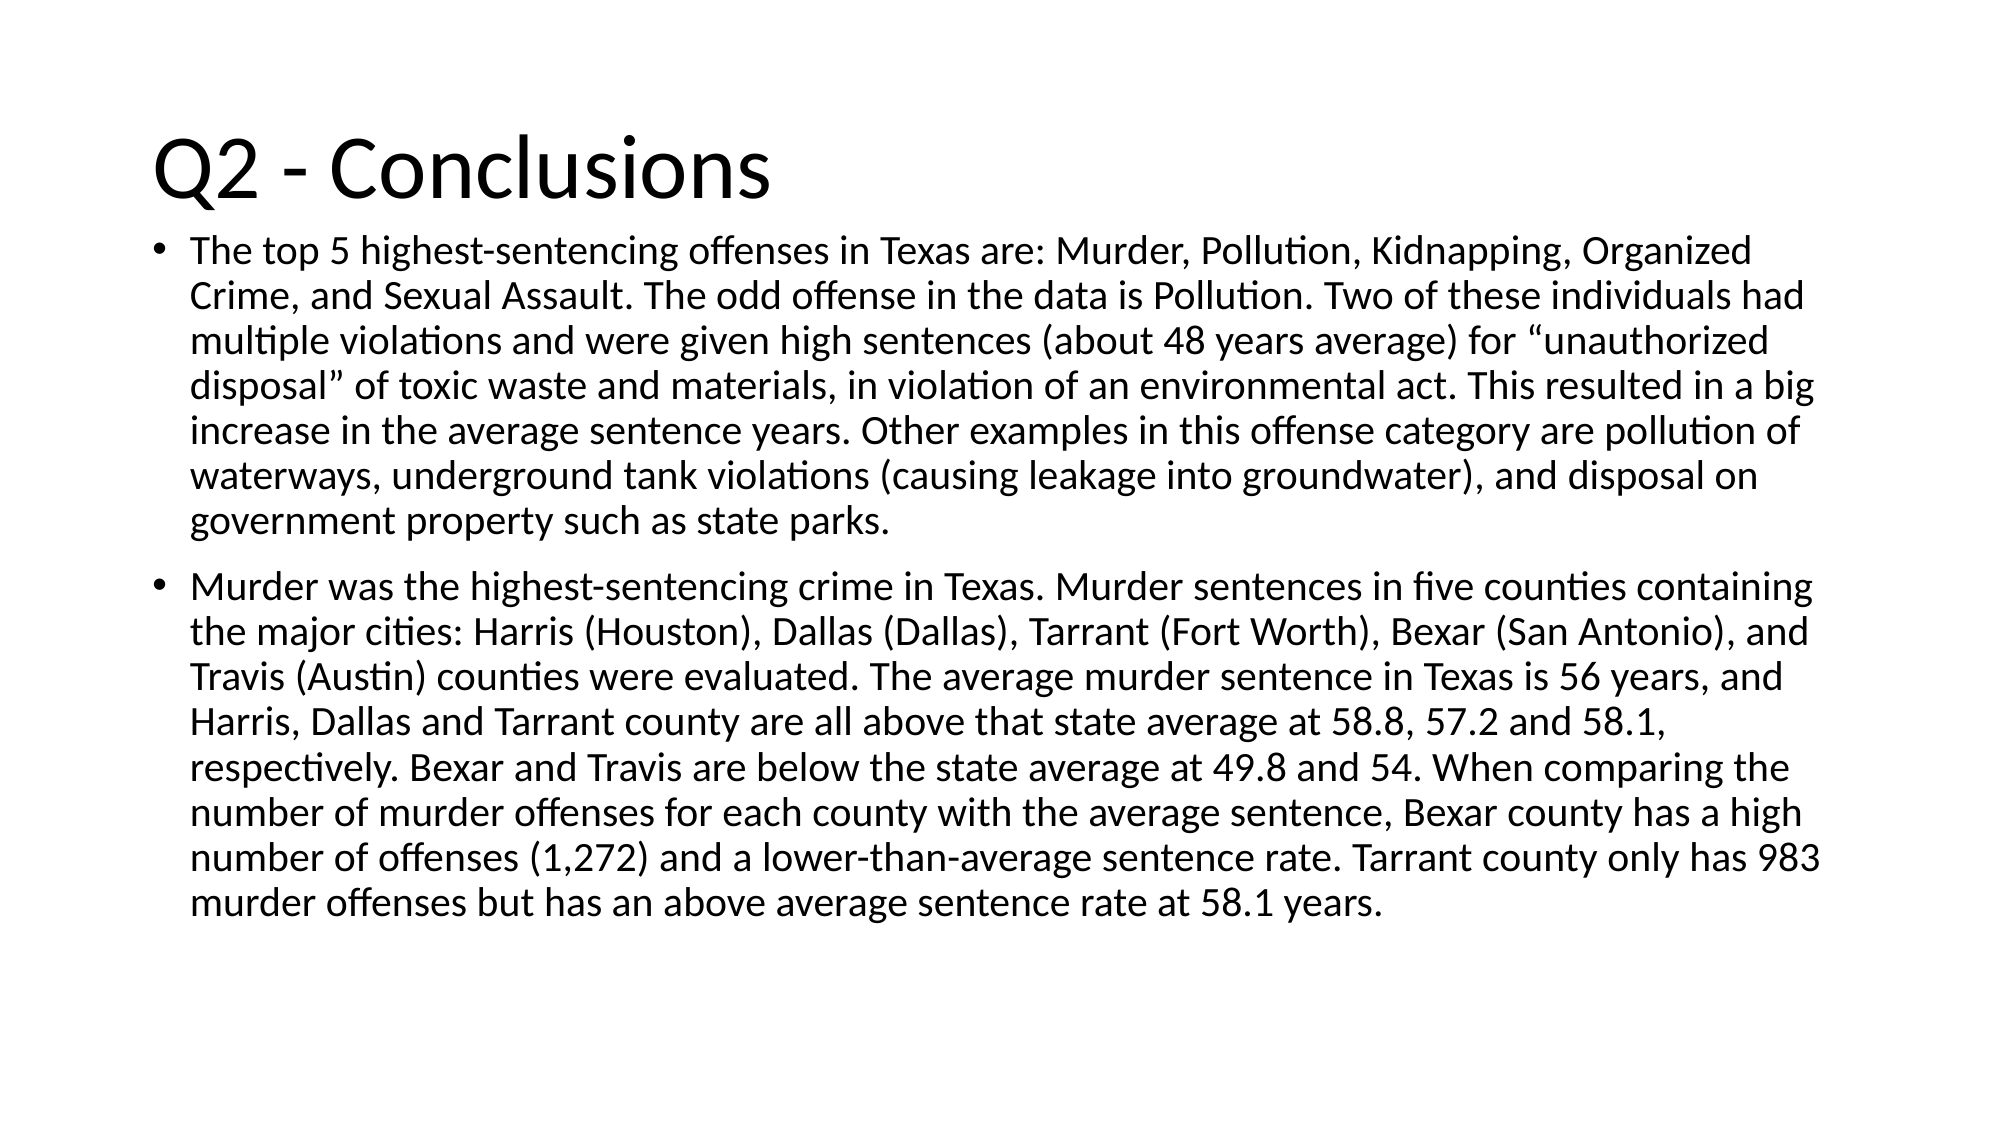

# Q2 - Conclusions
The top 5 highest-sentencing offenses in Texas are: Murder, Pollution, Kidnapping, Organized Crime, and Sexual Assault. The odd offense in the data is Pollution. Two of these individuals had multiple violations and were given high sentences (about 48 years average) for “unauthorized disposal” of toxic waste and materials, in violation of an environmental act. This resulted in a big increase in the average sentence years. Other examples in this offense category are pollution of waterways, underground tank violations (causing leakage into groundwater), and disposal on government property such as state parks.
Murder was the highest-sentencing crime in Texas. Murder sentences in five counties containing the major cities: Harris (Houston), Dallas (Dallas), Tarrant (Fort Worth), Bexar (San Antonio), and Travis (Austin) counties were evaluated. The average murder sentence in Texas is 56 years, and Harris, Dallas and Tarrant county are all above that state average at 58.8, 57.2 and 58.1, respectively. Bexar and Travis are below the state average at 49.8 and 54. When comparing the number of murder offenses for each county with the average sentence, Bexar county has a high number of offenses (1,272) and a lower-than-average sentence rate. Tarrant county only has 983 murder offenses but has an above average sentence rate at 58.1 years.